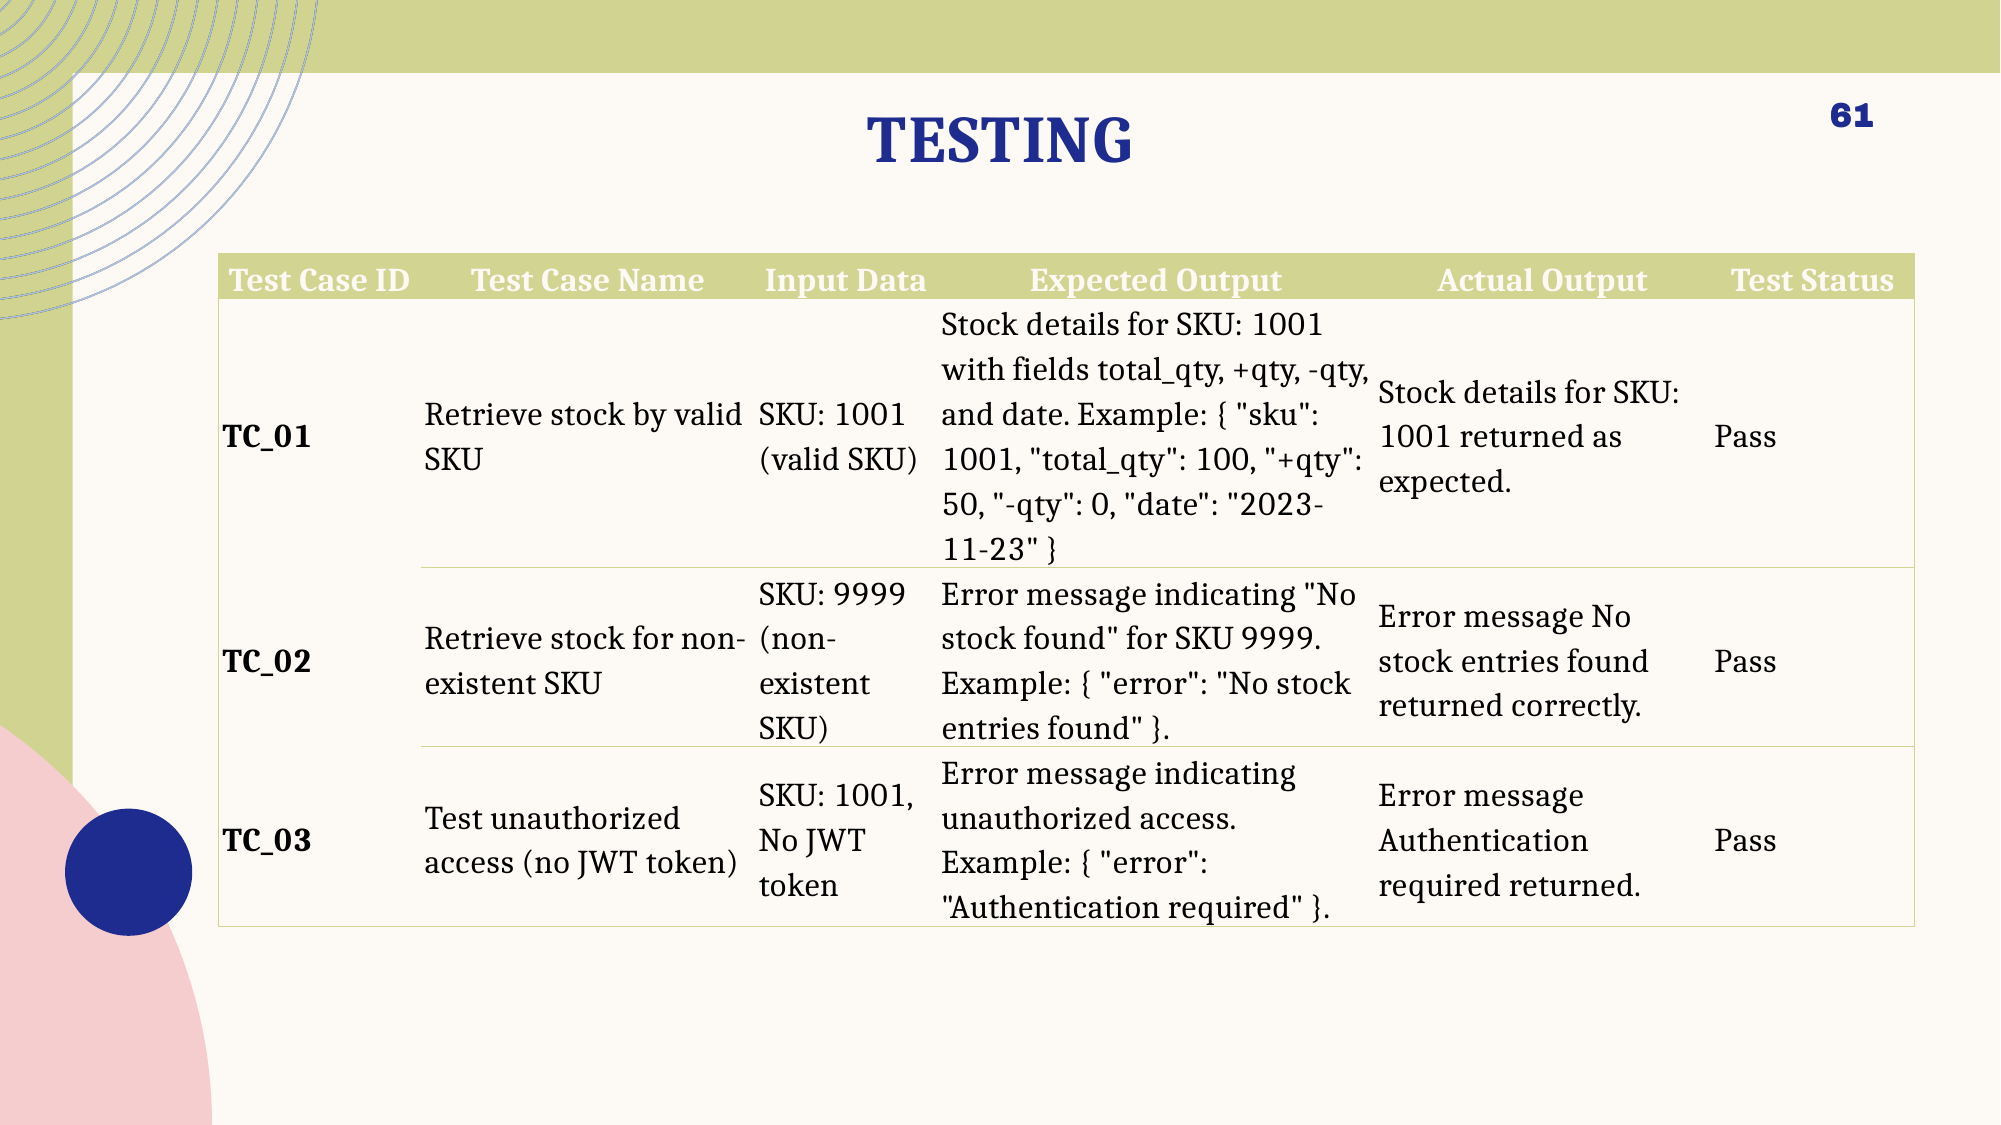

61
61
# Testing
| Test Case ID | Test Case Name | Input Data | Expected Output | Actual Output | Test Status |
| --- | --- | --- | --- | --- | --- |
| TC\_01 | Retrieve stock by valid SKU | SKU: 1001 (valid SKU) | Stock details for SKU: 1001 with fields total\_qty, +qty, -qty, and date. Example: { "sku": 1001, "total\_qty": 100, "+qty": 50, "-qty": 0, "date": "2023-11-23" } | Stock details for SKU: 1001 returned as expected. | Pass |
| TC\_02 | Retrieve stock for non-existent SKU | SKU: 9999 (non-existent SKU) | Error message indicating "No stock found" for SKU 9999. Example: { "error": "No stock entries found" }. | Error message No stock entries found returned correctly. | Pass |
| TC\_03 | Test unauthorized access (no JWT token) | SKU: 1001, No JWT token | Error message indicating unauthorized access. Example: { "error": "Authentication required" }. | Error message Authentication required returned. | Pass |